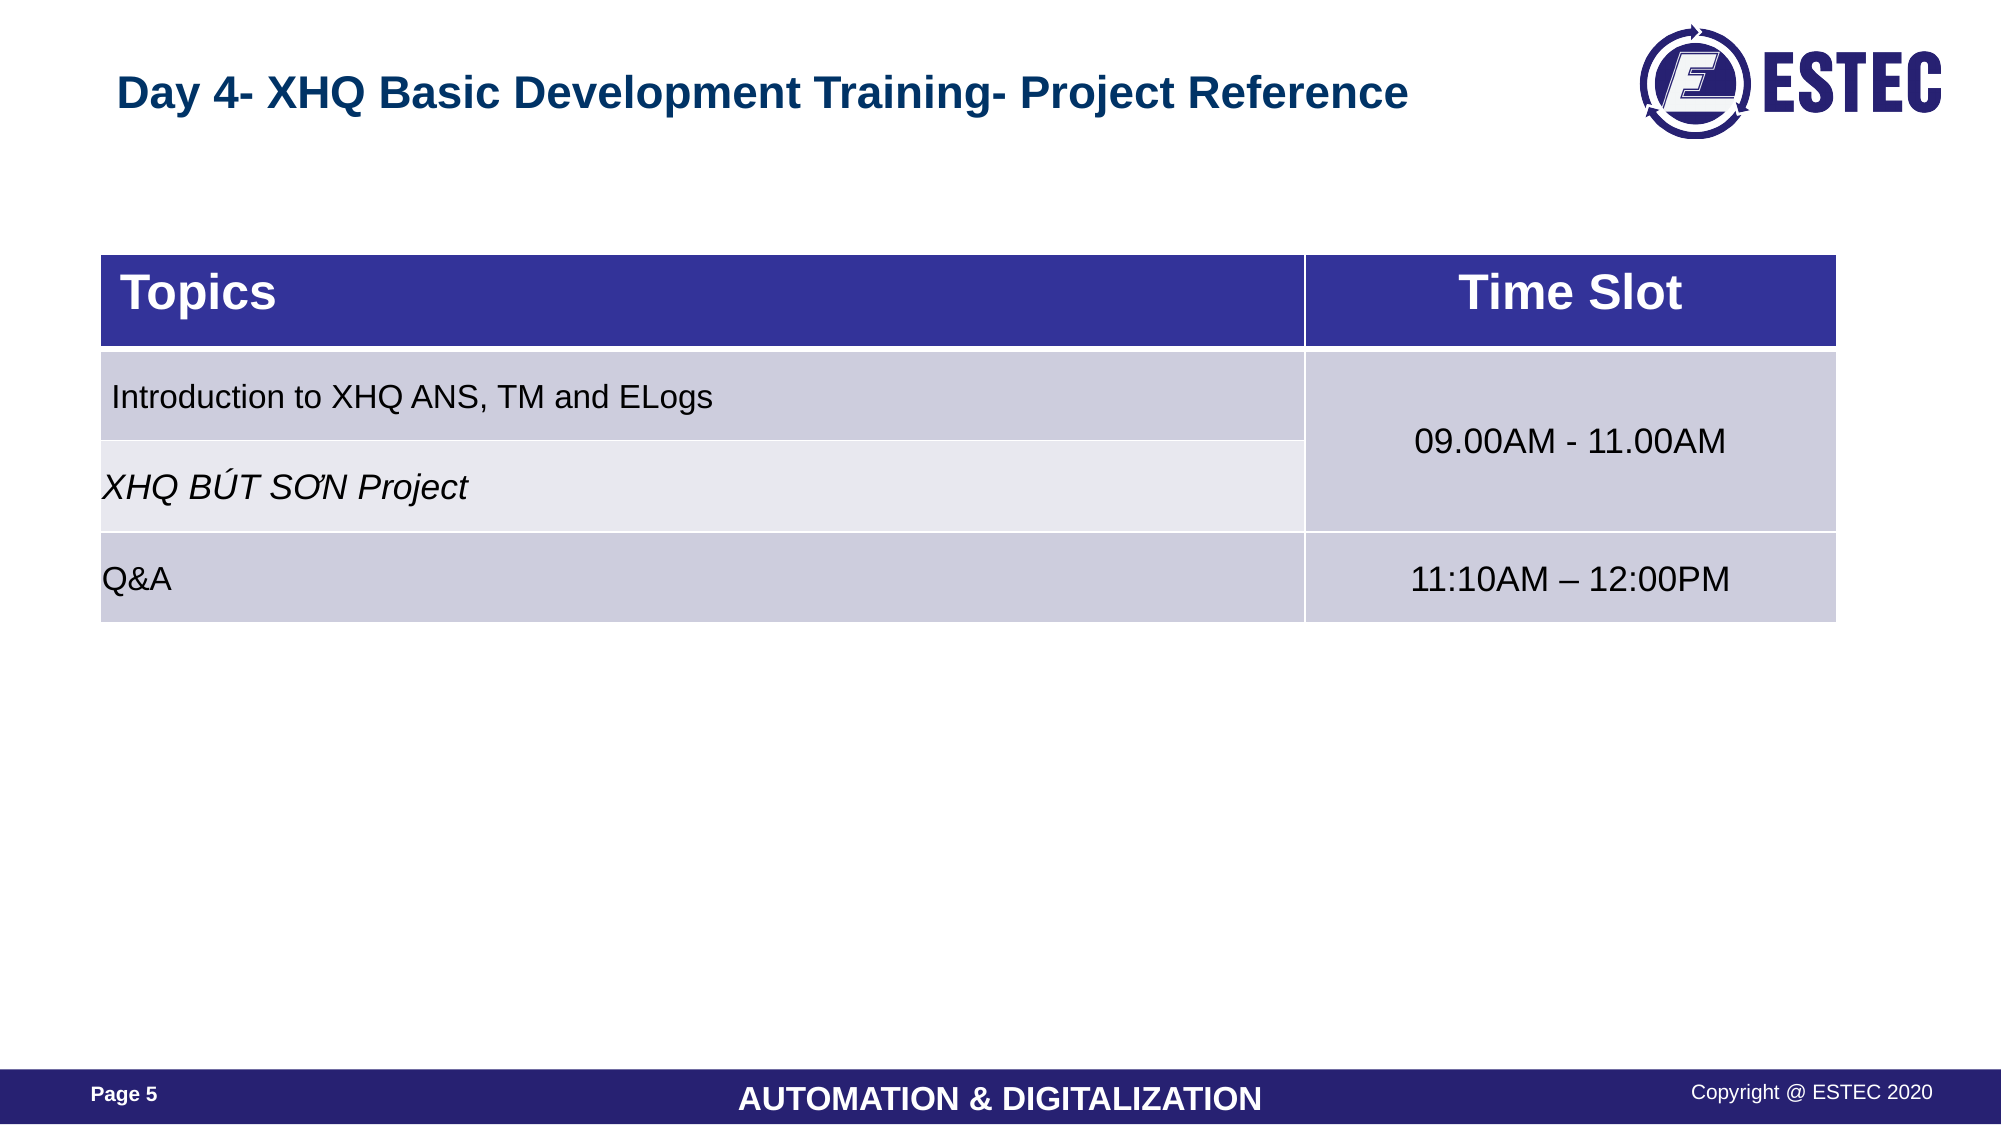

Day 4- XHQ Basic Development Training- Project Reference
| Topics | Time Slot |
| --- | --- |
| Introduction to XHQ ANS, TM and ELogs | 09.00AM - 11.00AM |
| XHQ BÚT SƠN Project | 12.30PM - 01.30PM |
| Q&A | 11:10AM – 12:00PM |